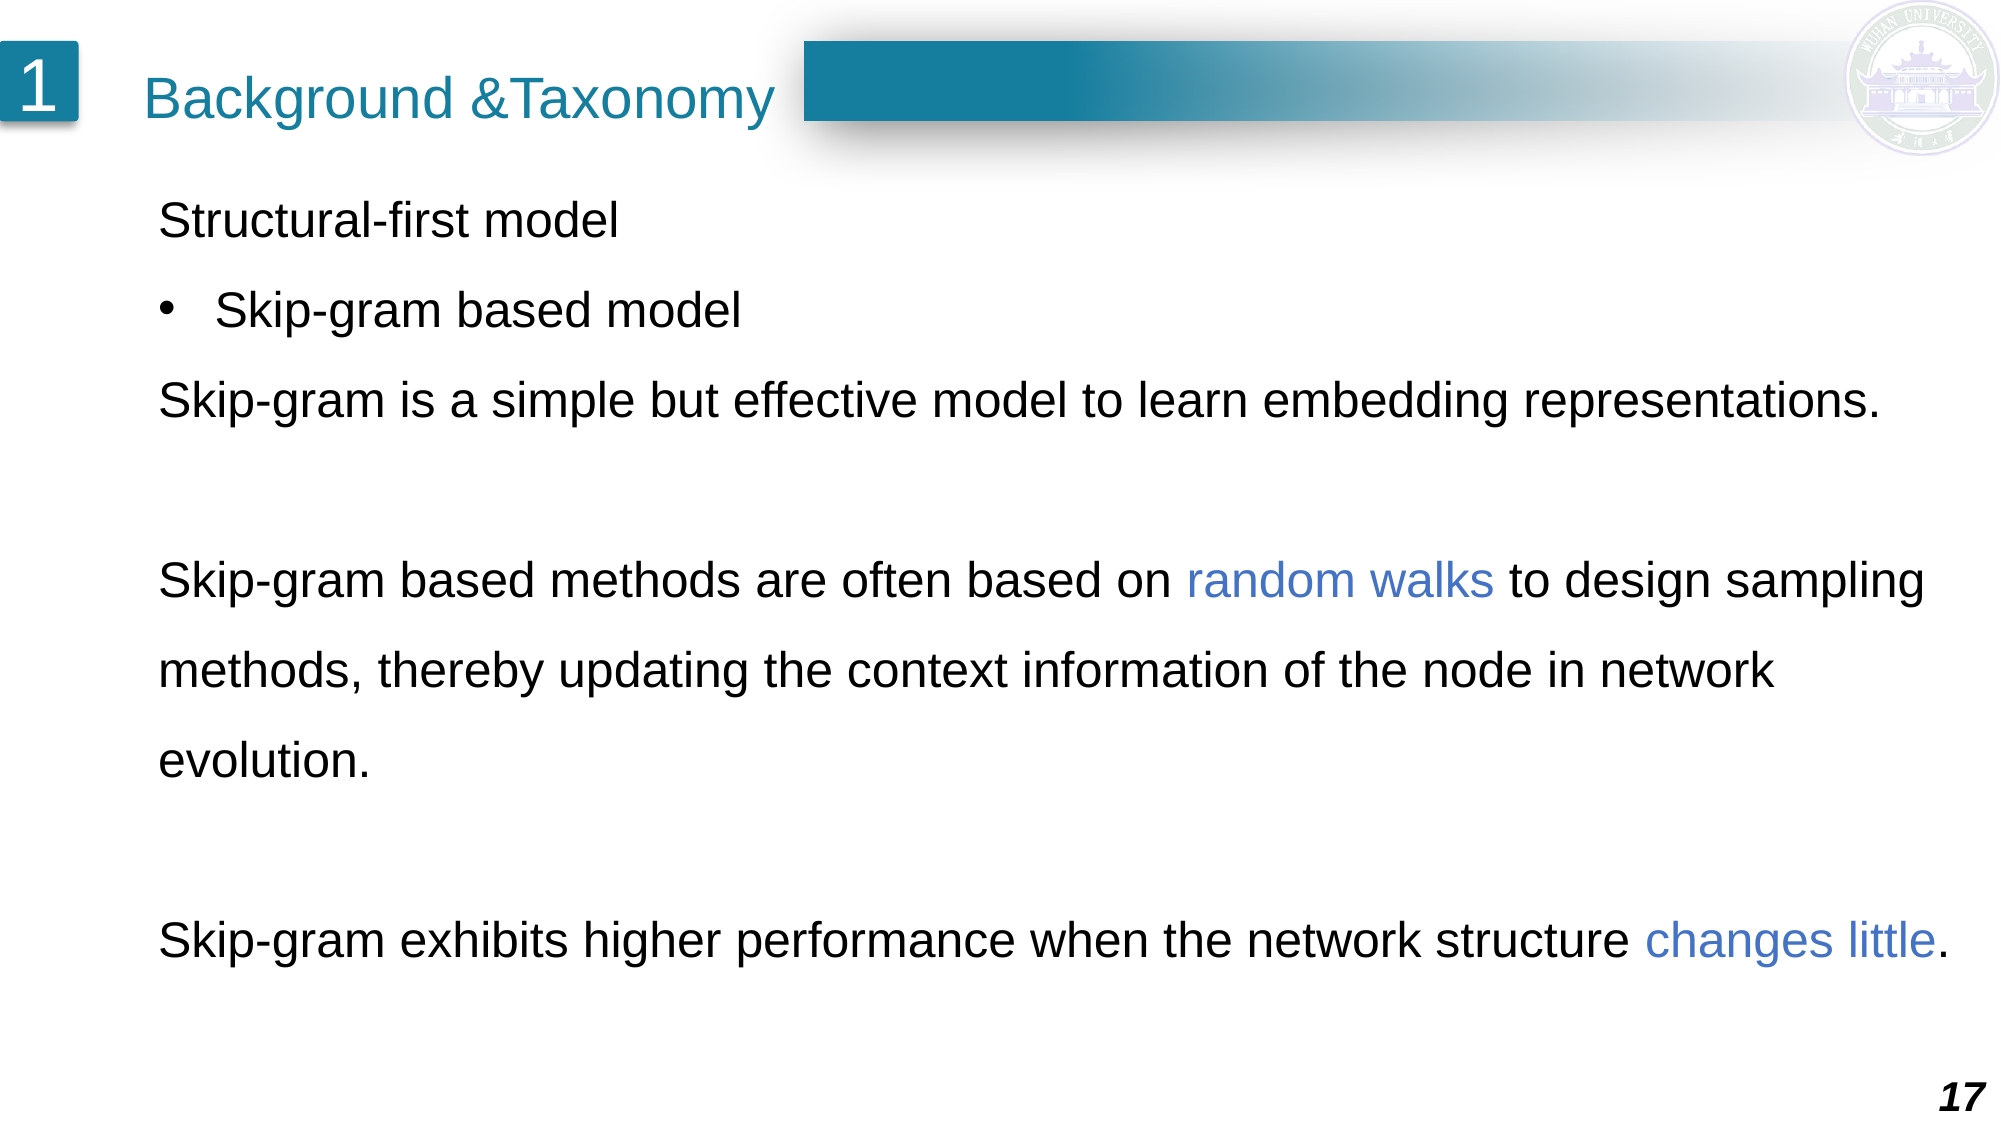

Structural-first model
Skip-gram based model
Skip-gram is a simple but effective model to learn embedding representations.

Skip-gram based methods are often based on random walks to design sampling methods, thereby updating the context information of the node in network evolution.

Skip-gram exhibits higher performance when the network structure changes little.